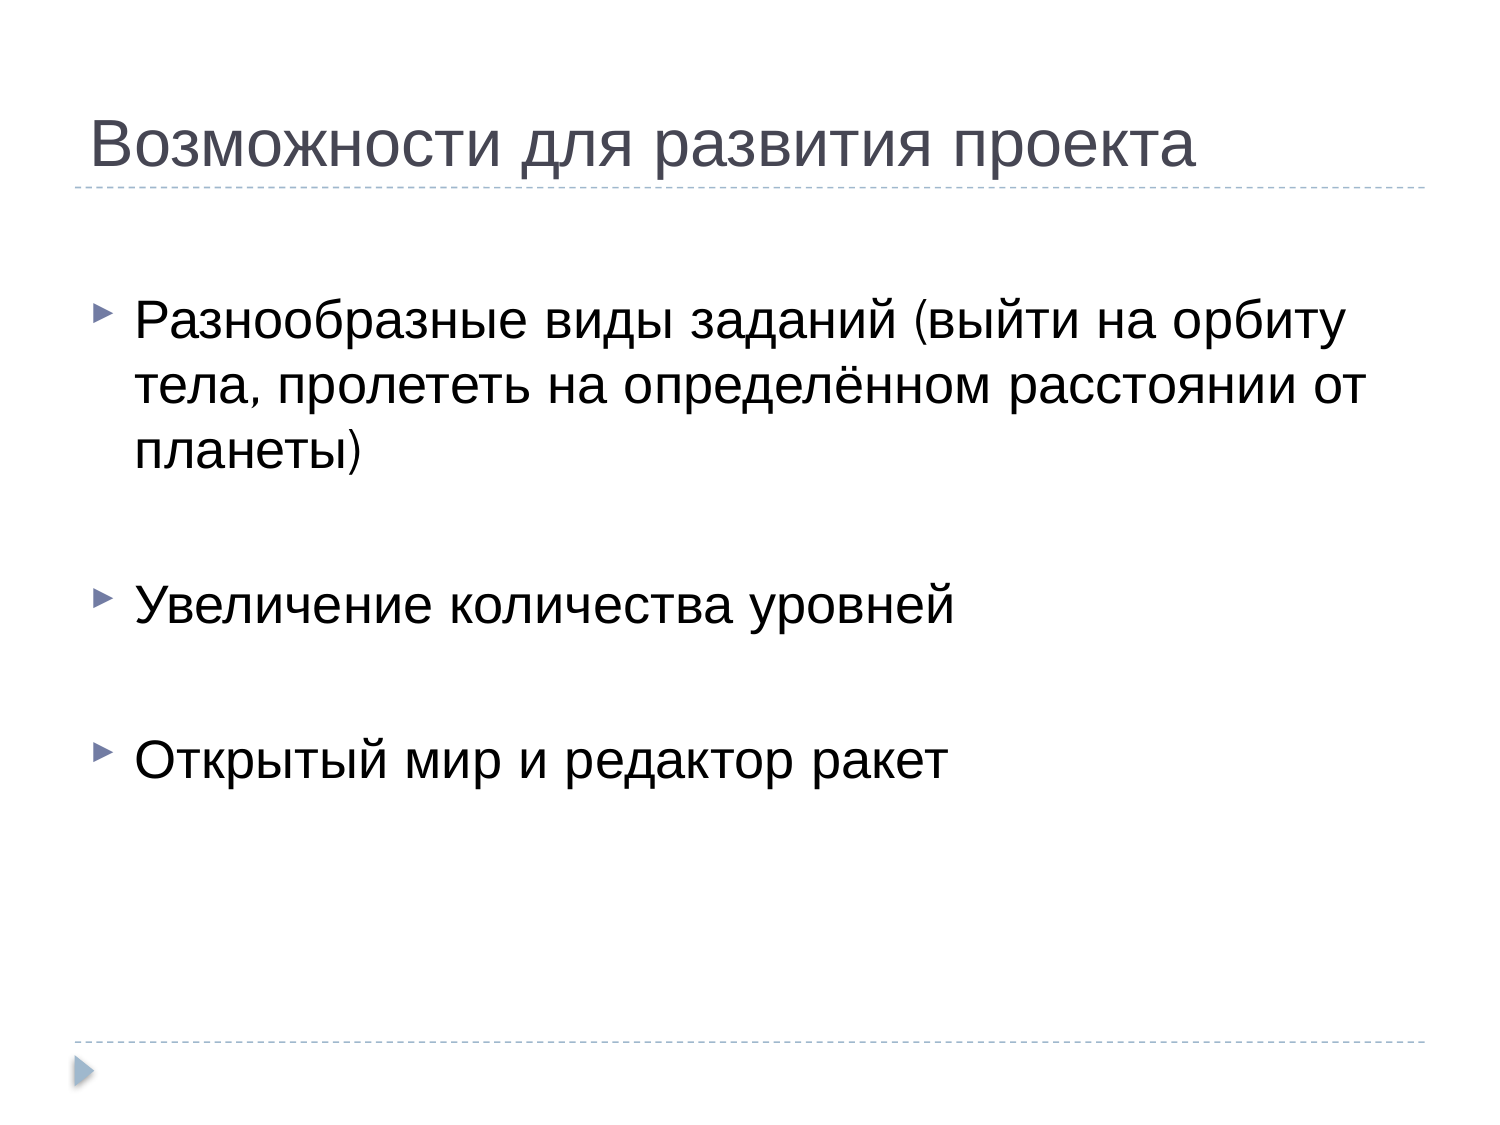

# Возможности для развития проекта

Разнообразные виды заданий (выйти на орбиту тела, пролететь на определённом расстоянии от планеты)

Увеличение количества уровней

Открытый мир и редактор ракет